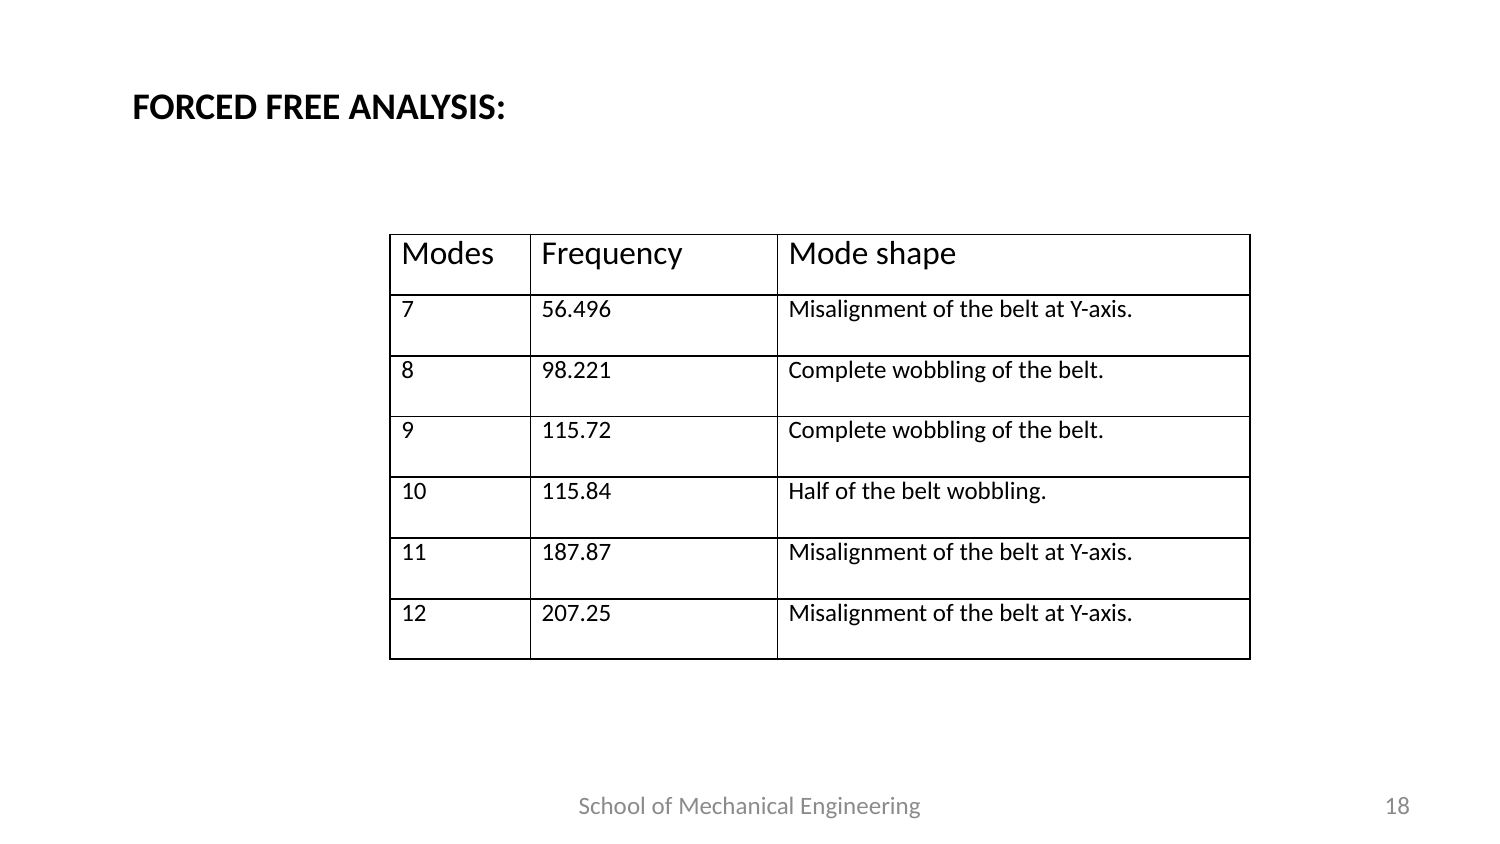

FORCED FREE ANALYSIS:

| Modes | Frequency | Mode shape |
| --- | --- | --- |
| 7 | 56.496 | Misalignment of the belt at Y-axis. |
| 8 | 98.221 | Complete wobbling of the belt. |
| 9 | 115.72 | Complete wobbling of the belt. |
| 10 | 115.84 | Half of the belt wobbling. |
| 11 | 187.87 | Misalignment of the belt at Y-axis. |
| 12 | 207.25 | Misalignment of the belt at Y-axis. |
School of Mechanical Engineering
18